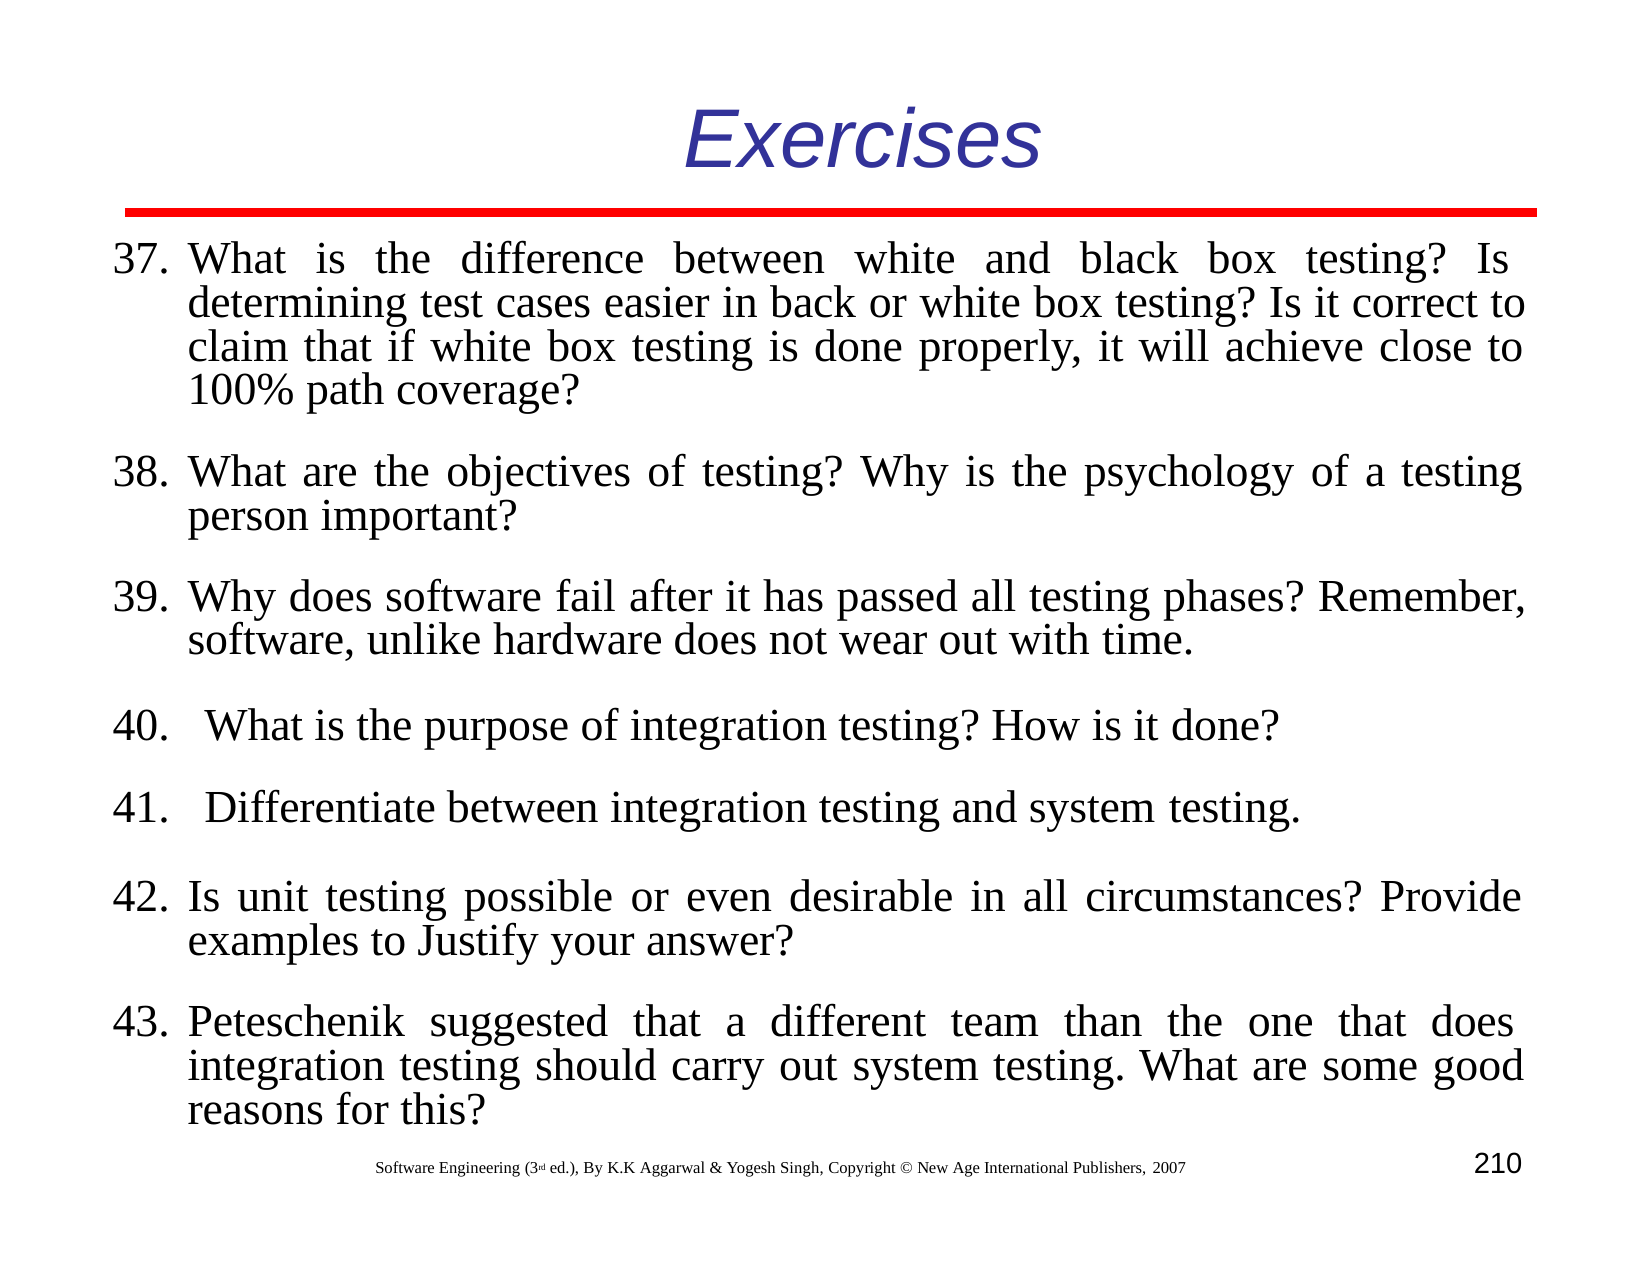

# Exercises

What is the difference between white and black box testing? Is  determining test cases easier in back or white box testing? Is it correct to  claim that if white box testing is done properly, it will achieve close to  100% path coverage?
What are the objectives of testing? Why is the psychology of a testing  person important?
Why does software fail after it has passed all testing phases? Remember,  software, unlike hardware does not wear out with time.
What is the purpose of integration testing? How is it done?
Differentiate between integration testing and system testing.

Is unit testing possible or even desirable in all circumstances? Provide  examples to Justify your answer?
Peteschenik suggested that a different team than the one that does  integration testing should carry out system testing. What are some good  reasons for this?
210
Software Engineering (3rd  ed.), By K.K Aggarwal & Yogesh Singh, Copyright © New Age International Publishers, 2007